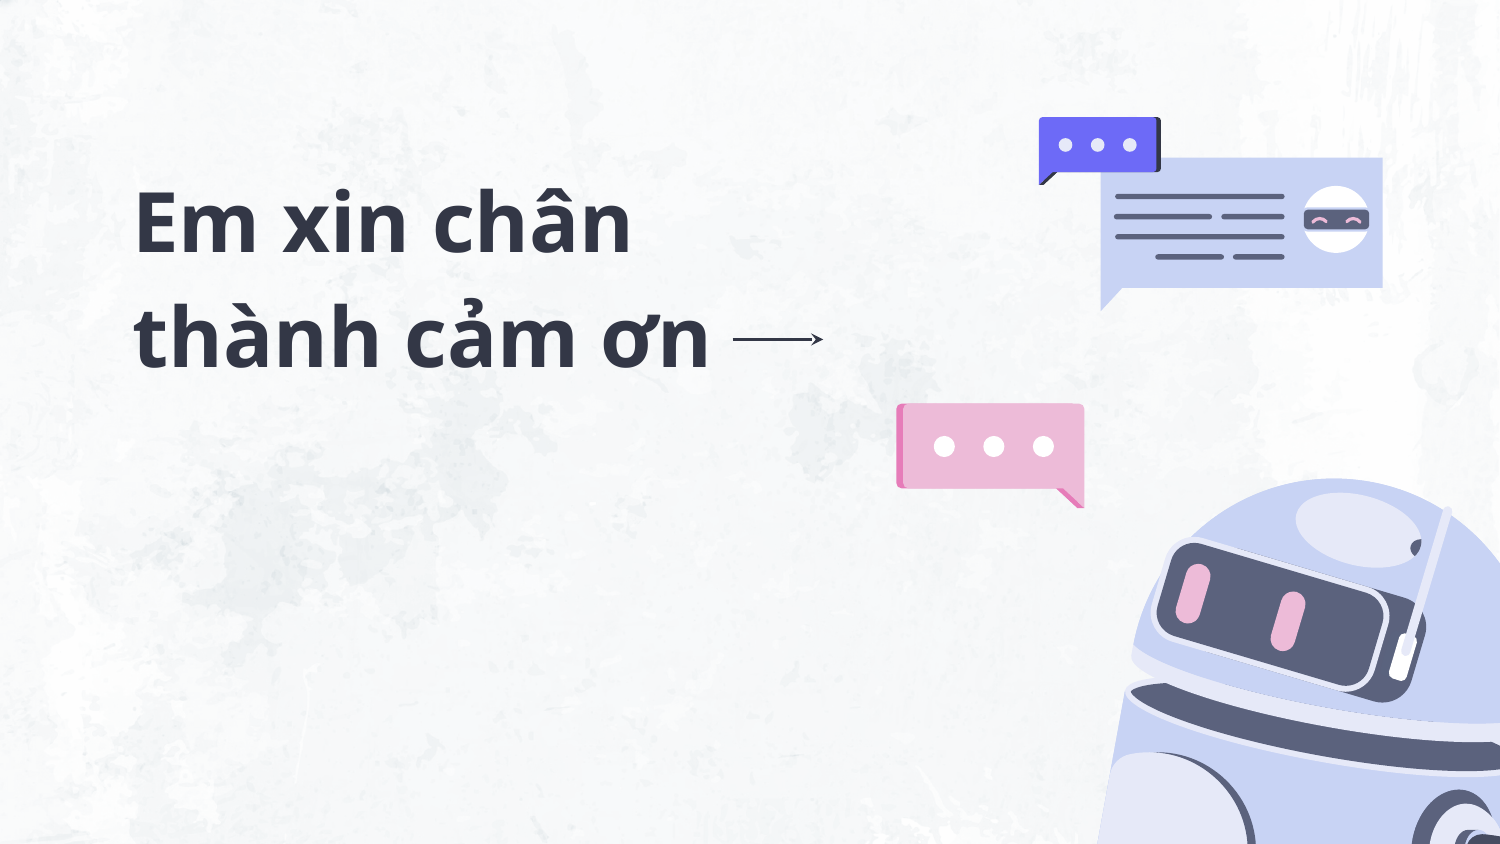

# Em xin chân thành cảm ơn